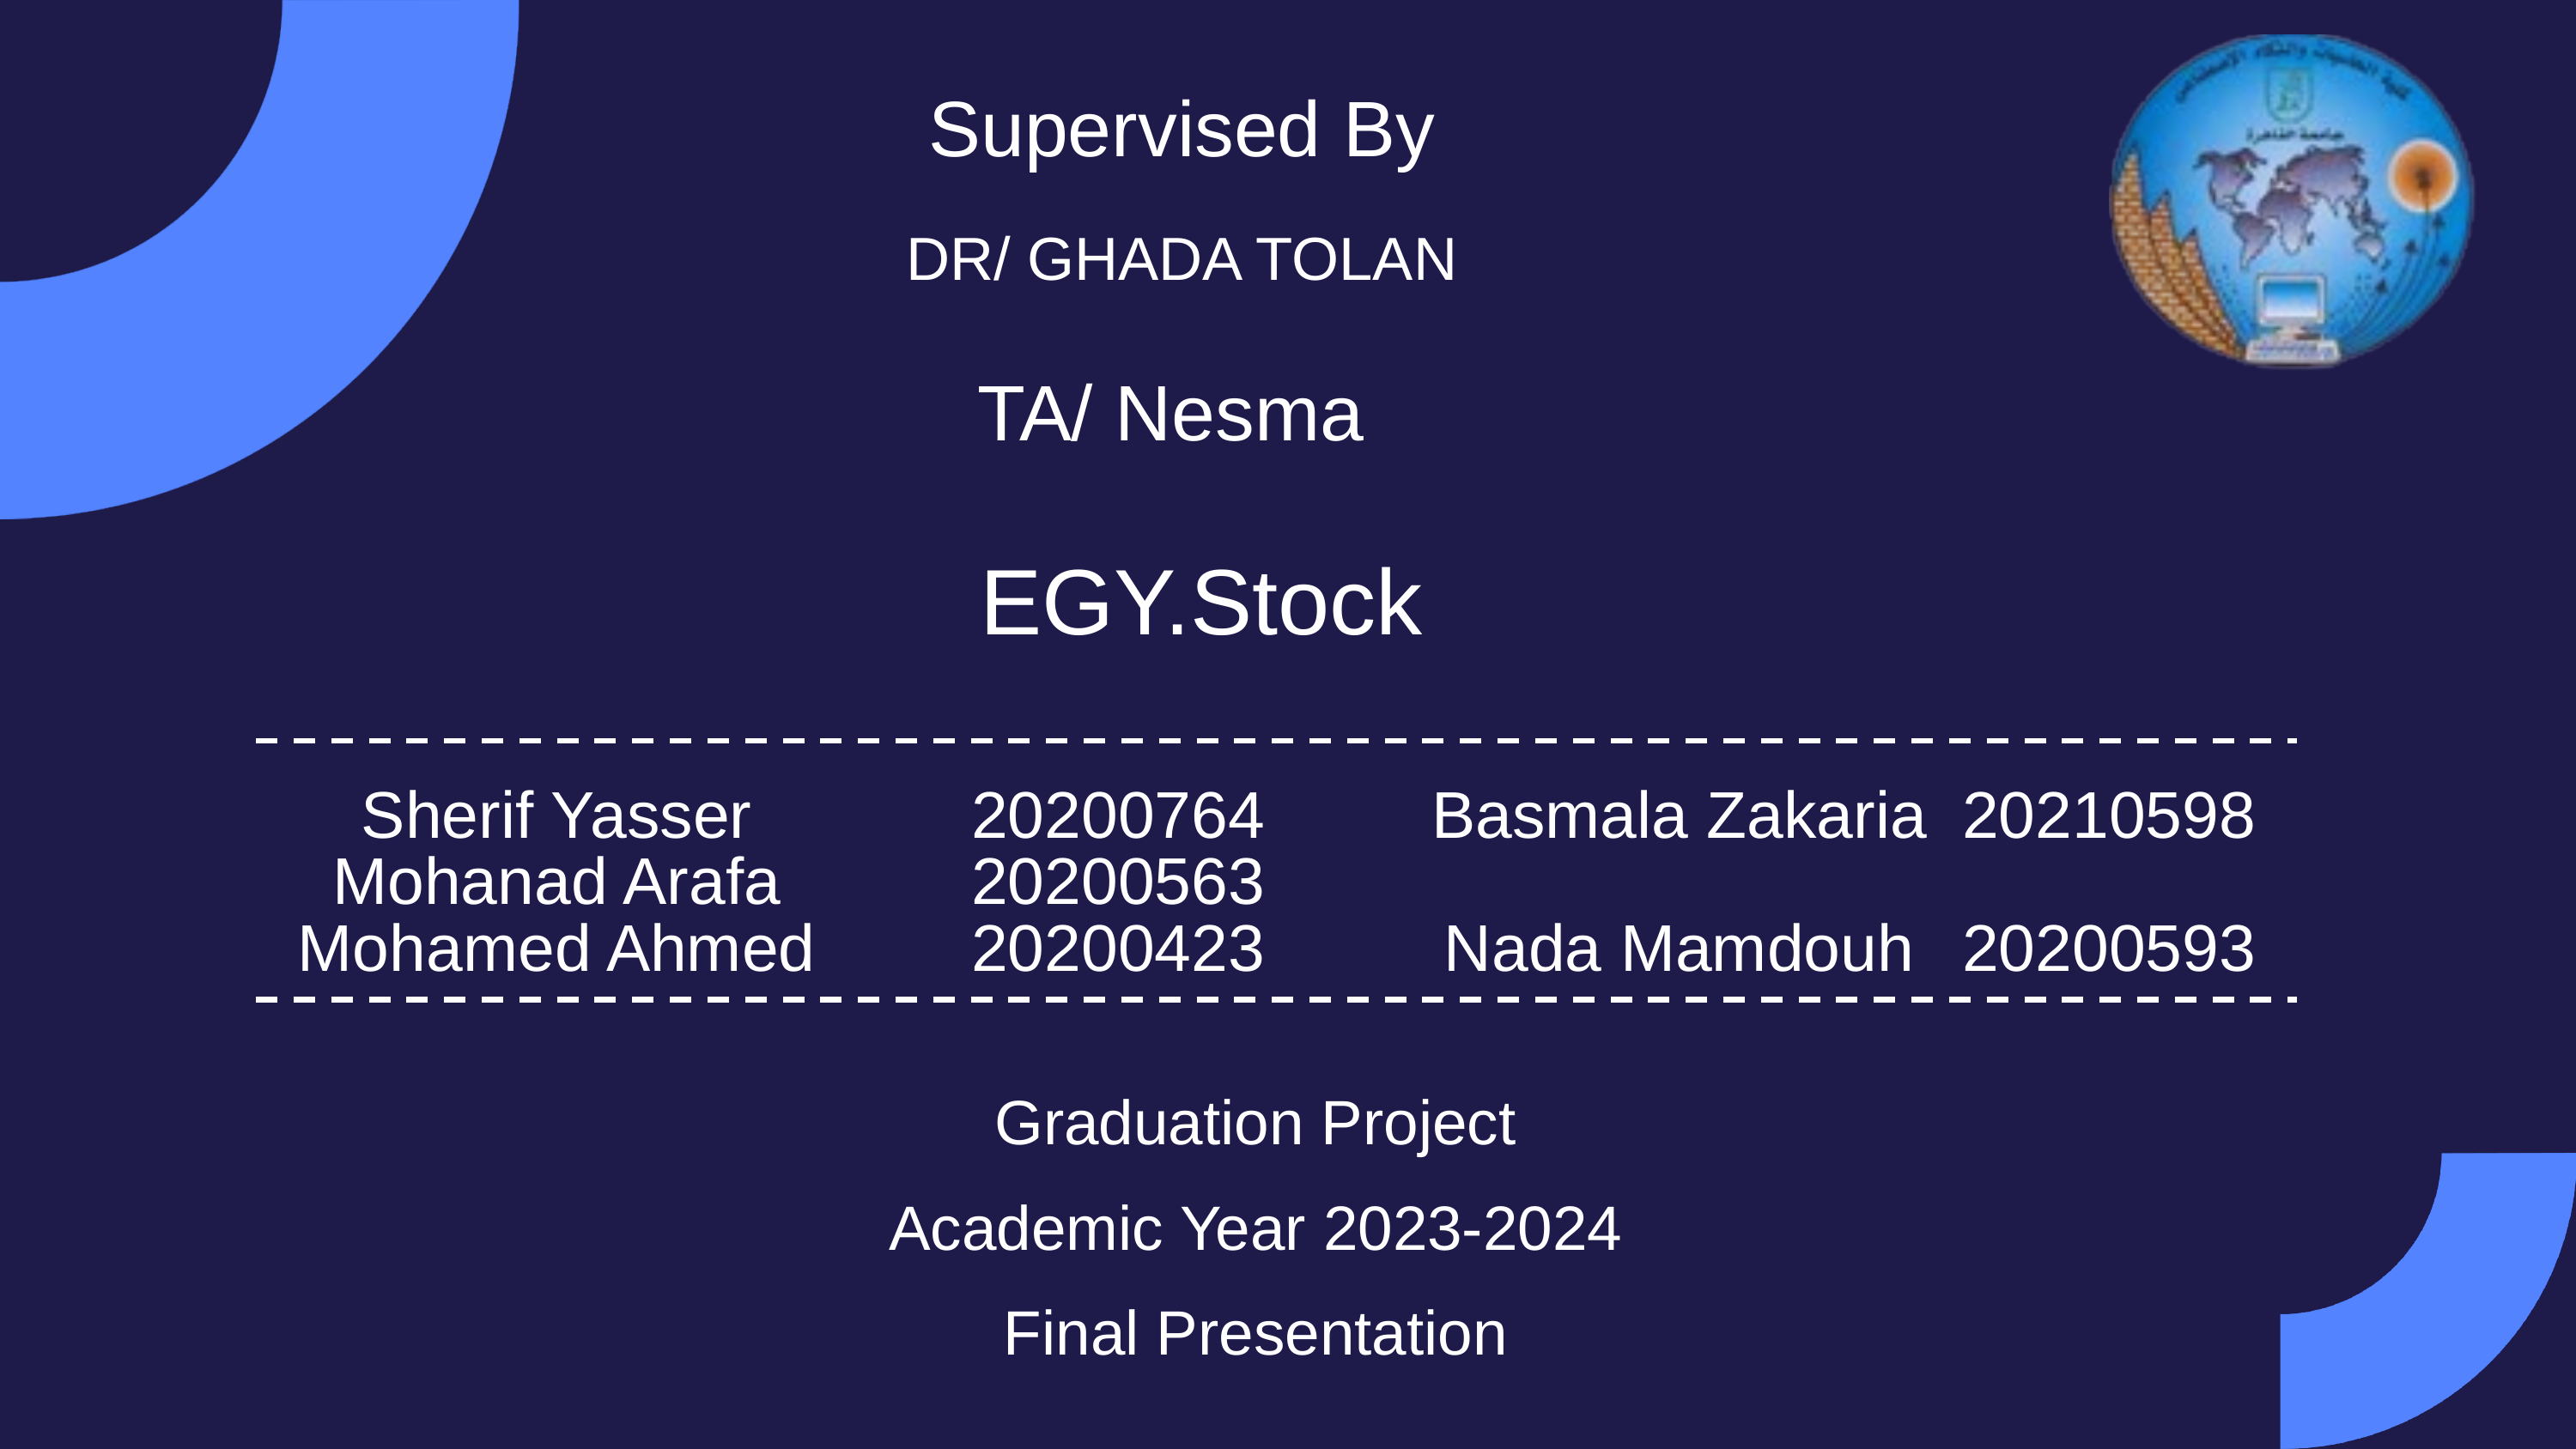

Supervised By

TA/ Nesma
DR/ GHADA TOLAN
EGY.Stock
Sherif Yasser
20200764
Basmala Zakaria
20210598
Mohanad Arafa
20200563

Mohamed Ahmed
20200423
Nada Mamdouh
20200593
Graduation Project
Academic Year 2023-2024
Final Presentation